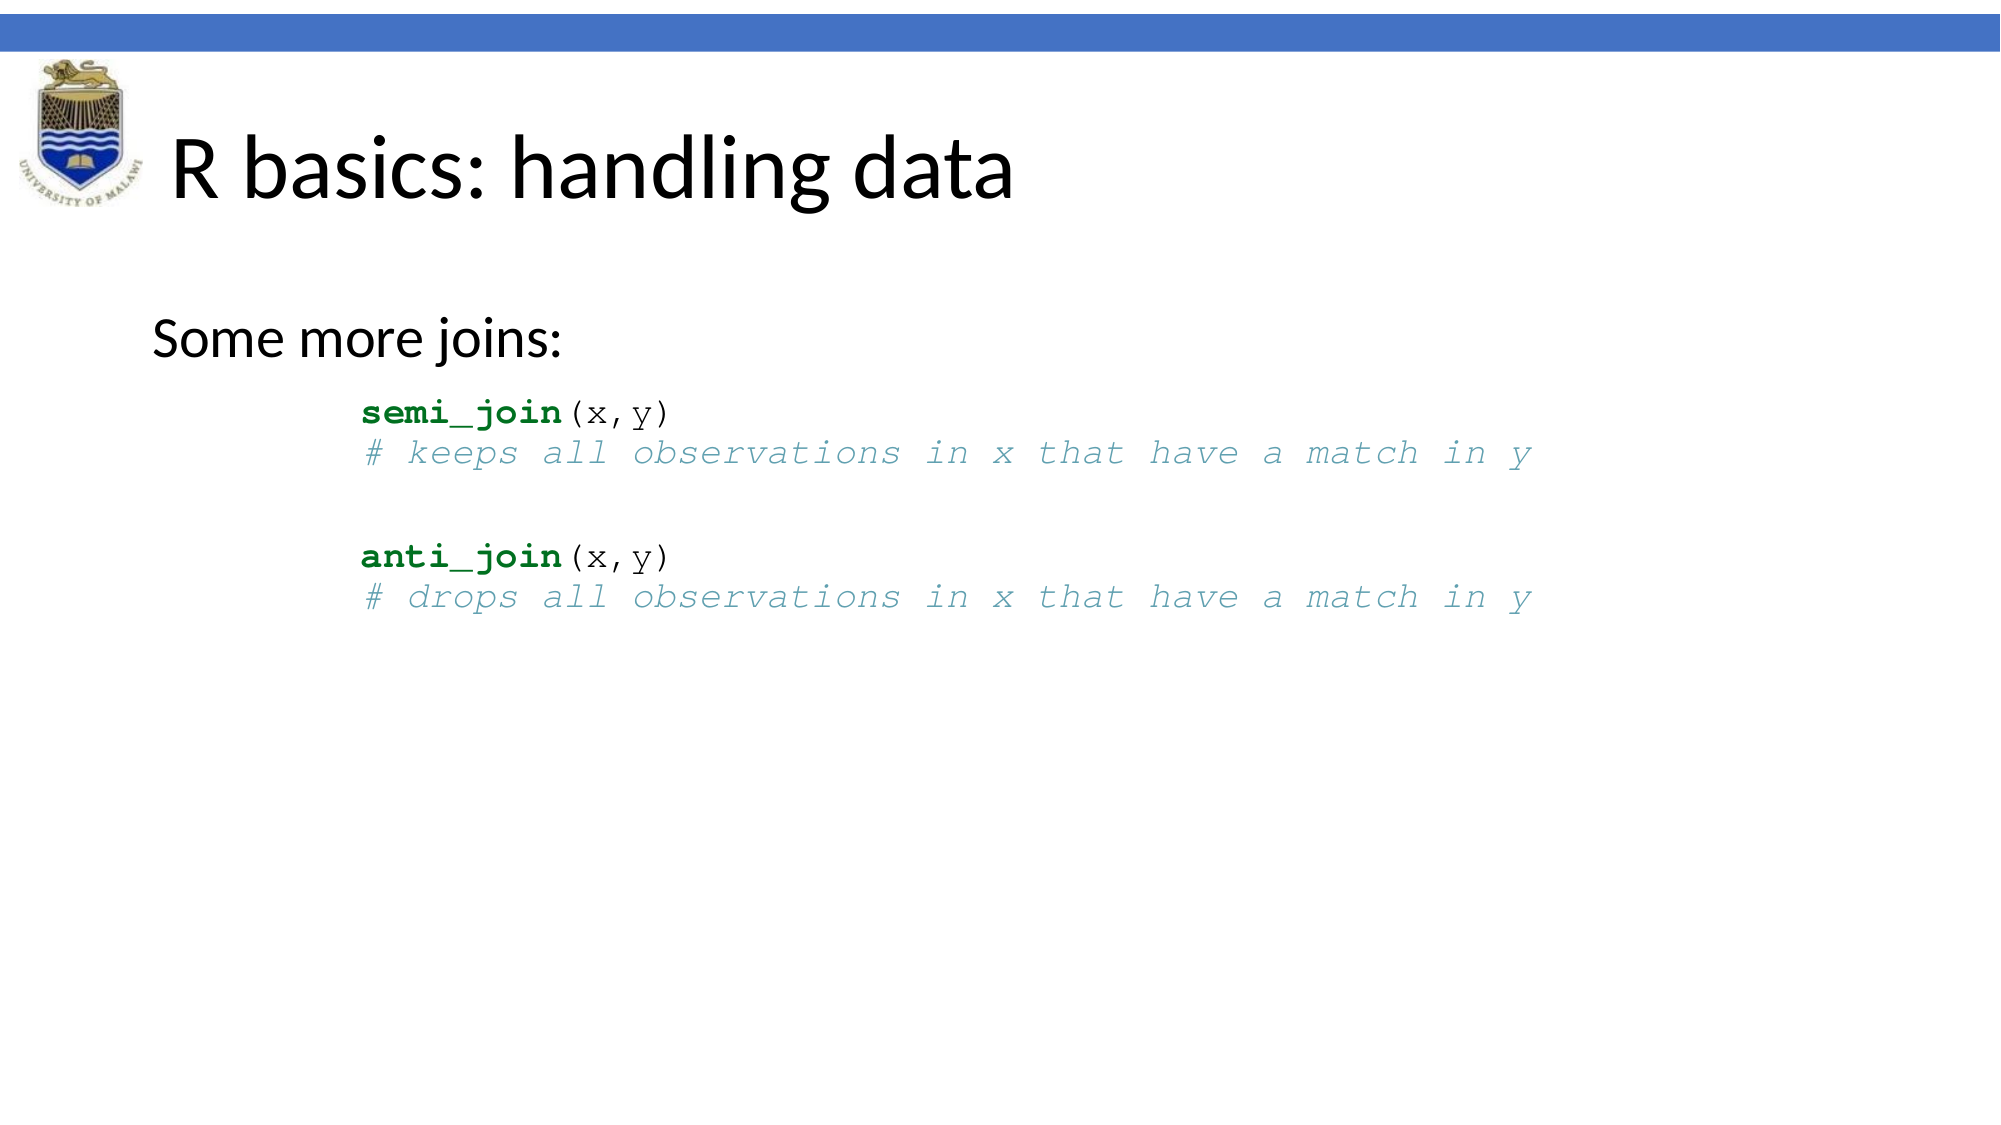

# R basics: handling data
Some more joins:
semi_join(x,y)
# keeps all observations in x that have a match in y
anti_join(x,y)
# drops all observations in x that have a match in y